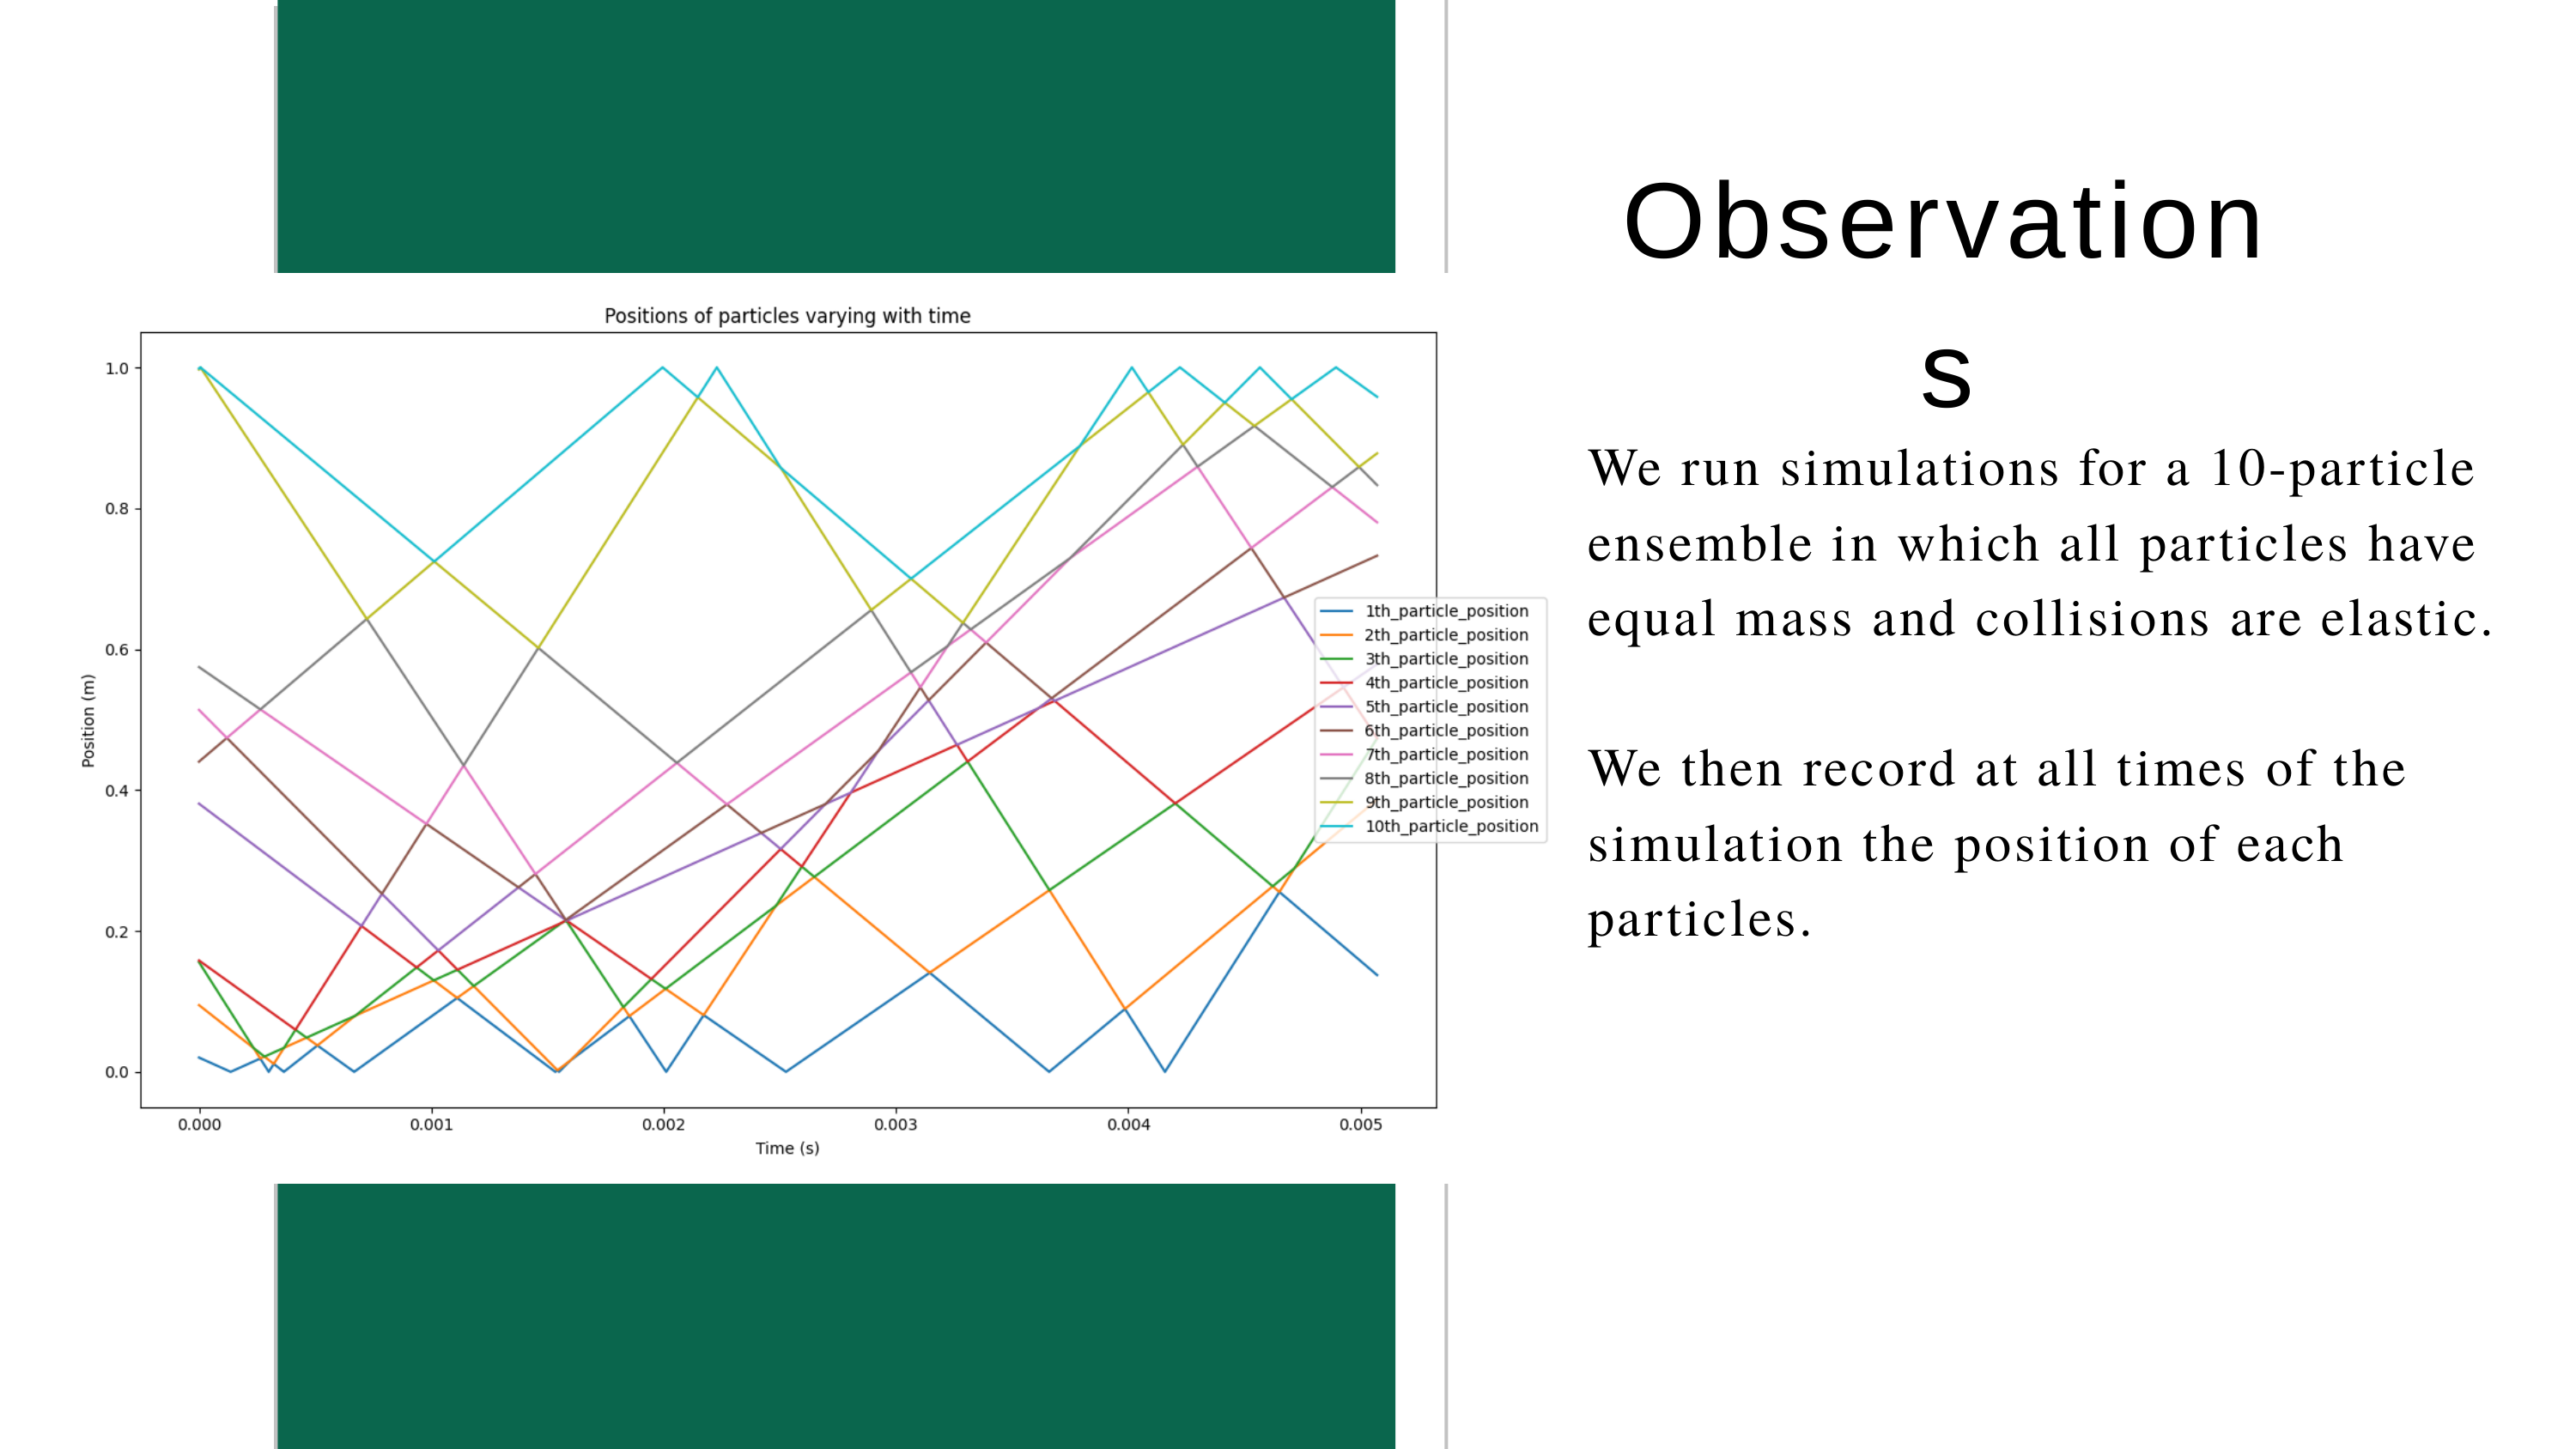

Observations

We run simulations for a 10-particle ensemble in which all particles have equal mass and collisions are elastic.

We then record at all times of the simulation the position of each particles.